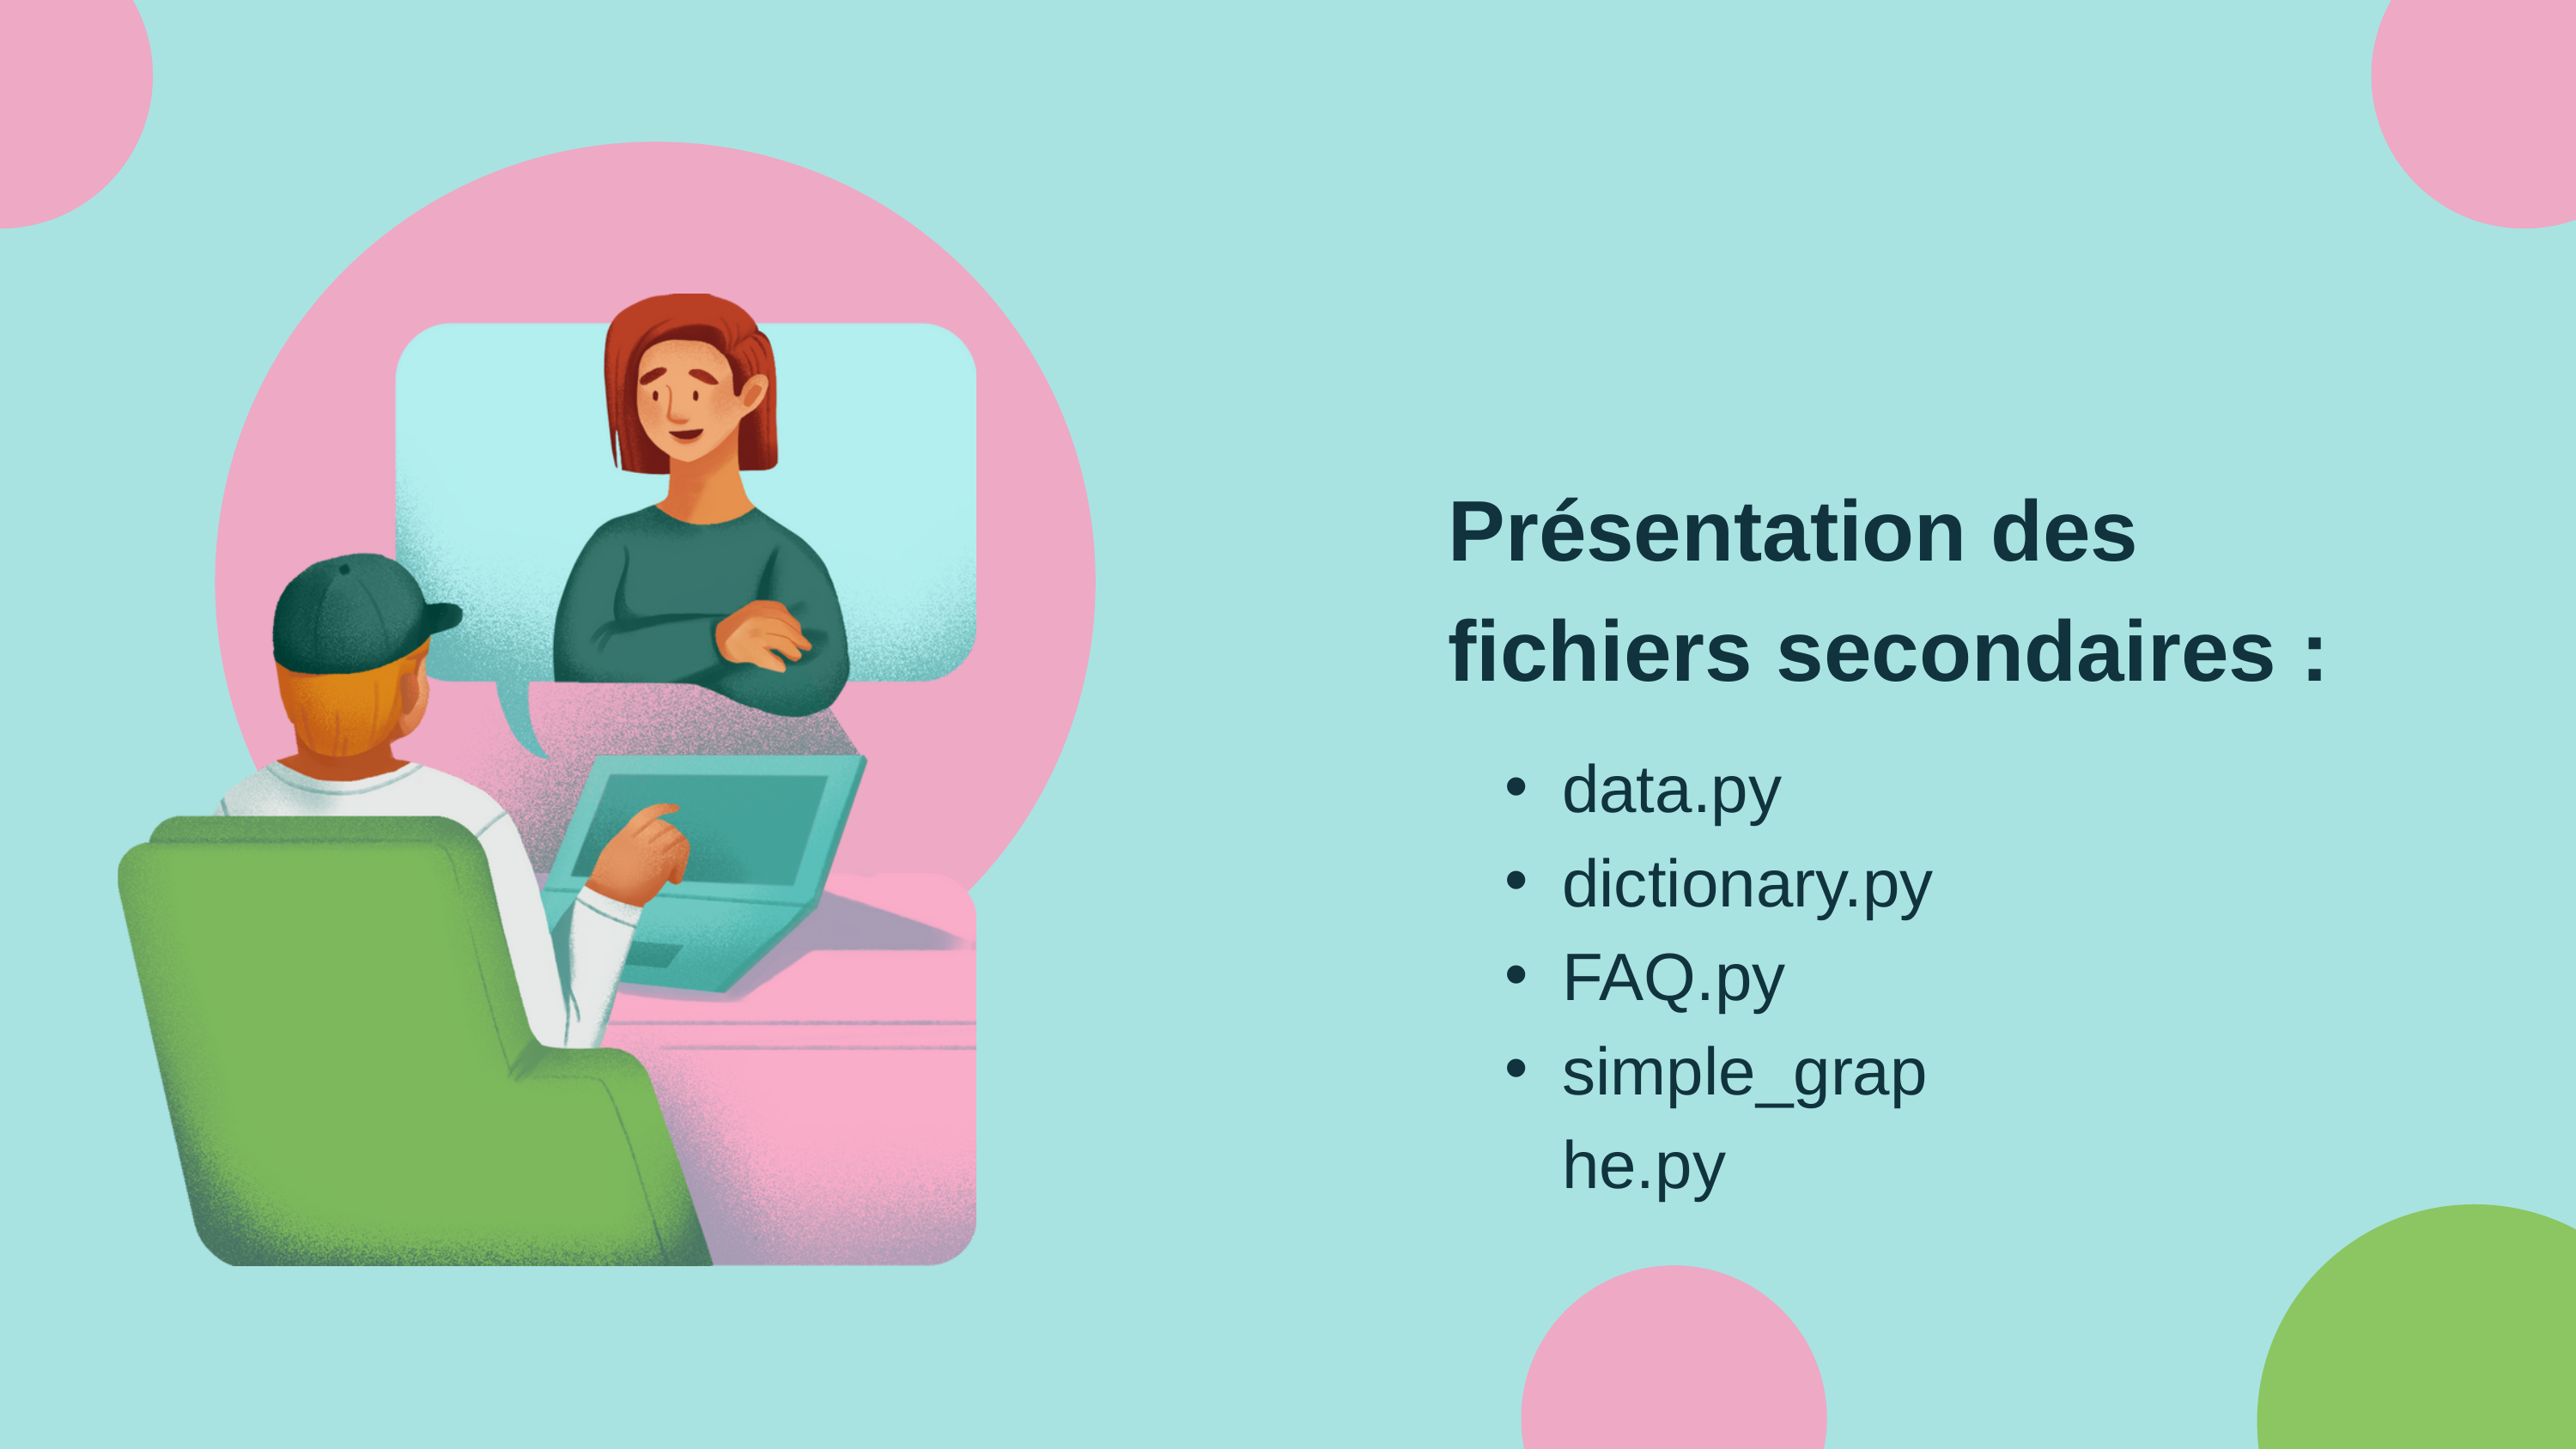

Présentation des fichiers secondaires :

data.py
dictionary.py
FAQ.py
simple_graphe.py